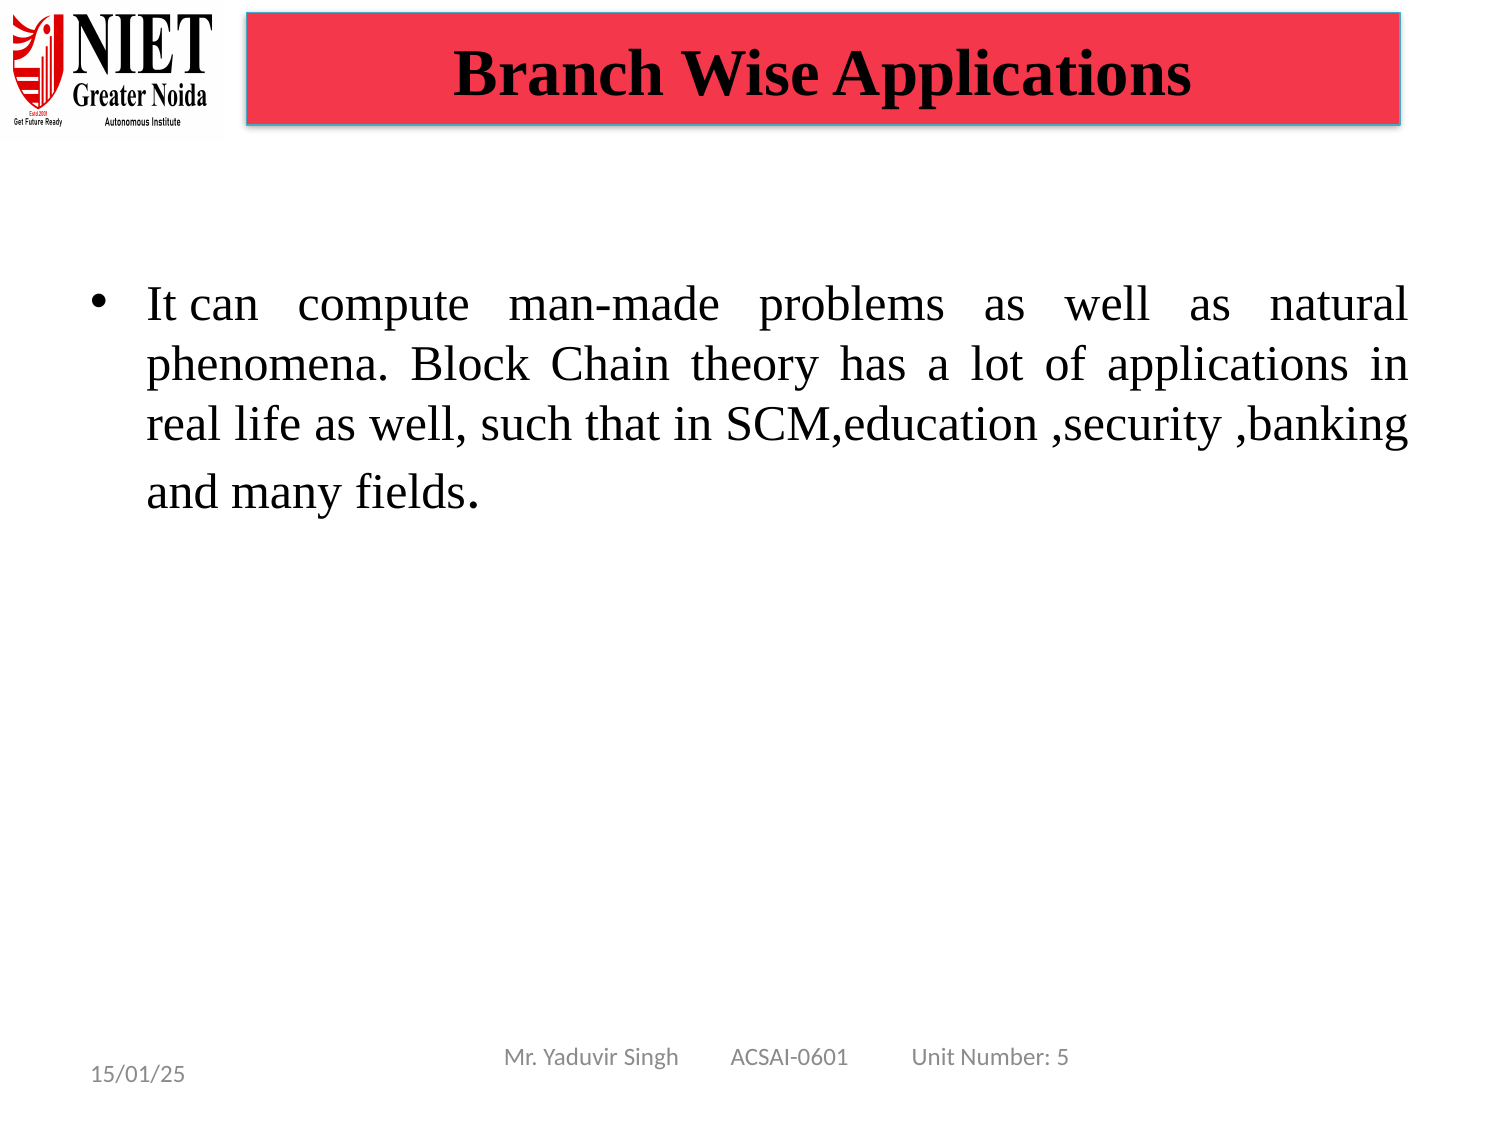

Branch Wise Applications
It can compute man-made problems as well as natural phenomena. Block Chain theory has a lot of applications in real life as well, such that in SCM,education ,security ,banking and many fields.
Mr. Yaduvir Singh         ACSAI-0601           Unit Number: 5
15/01/25